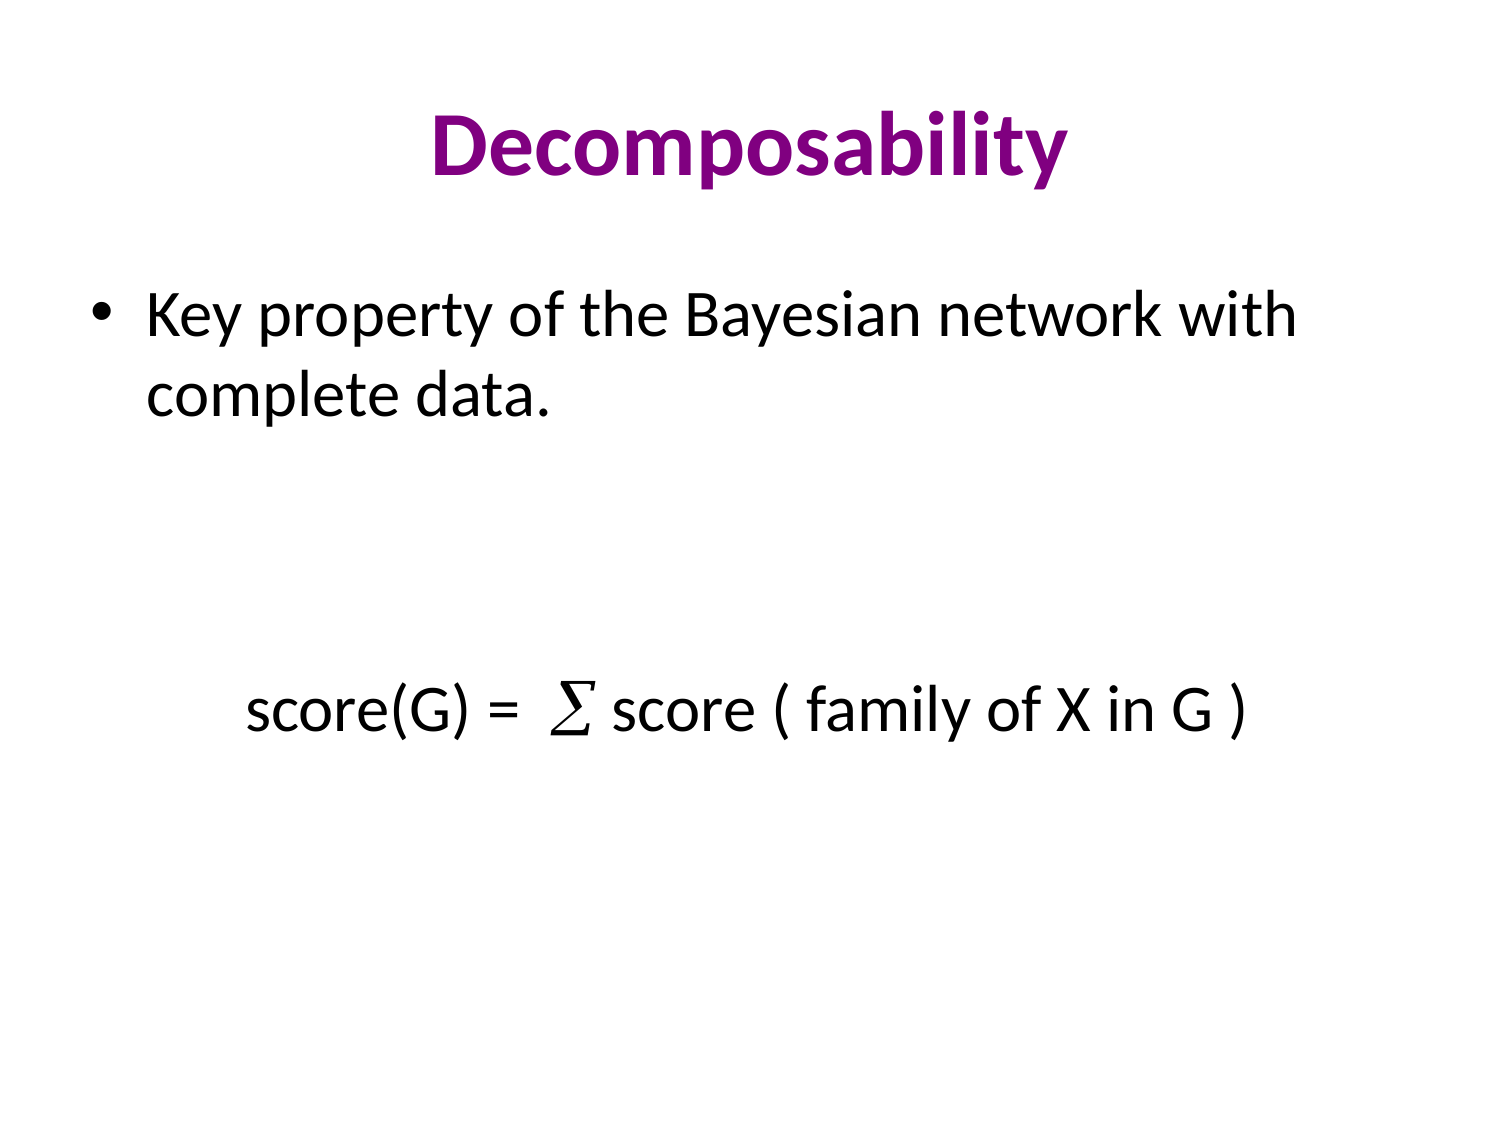

# Decomposability
Key property of the Bayesian network with complete data.
score(G) =  ∑ score ( family of X in G )